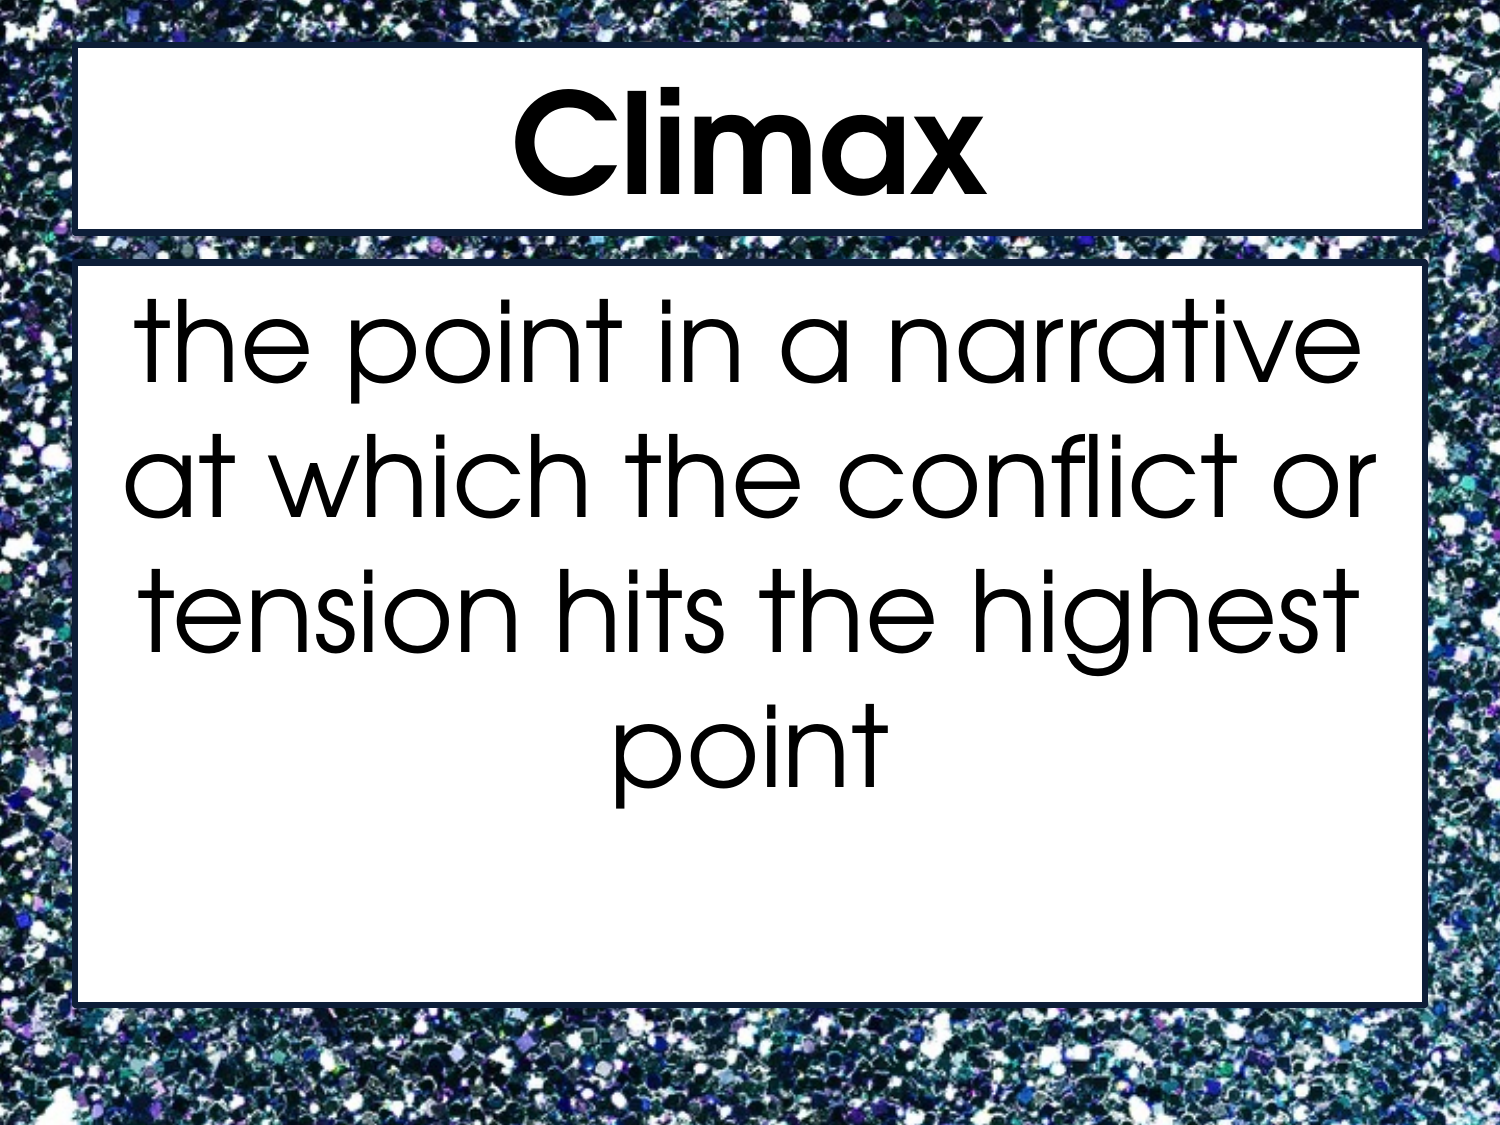

# Climax
the point in a narrative at which the conflict or tension hits the highest point